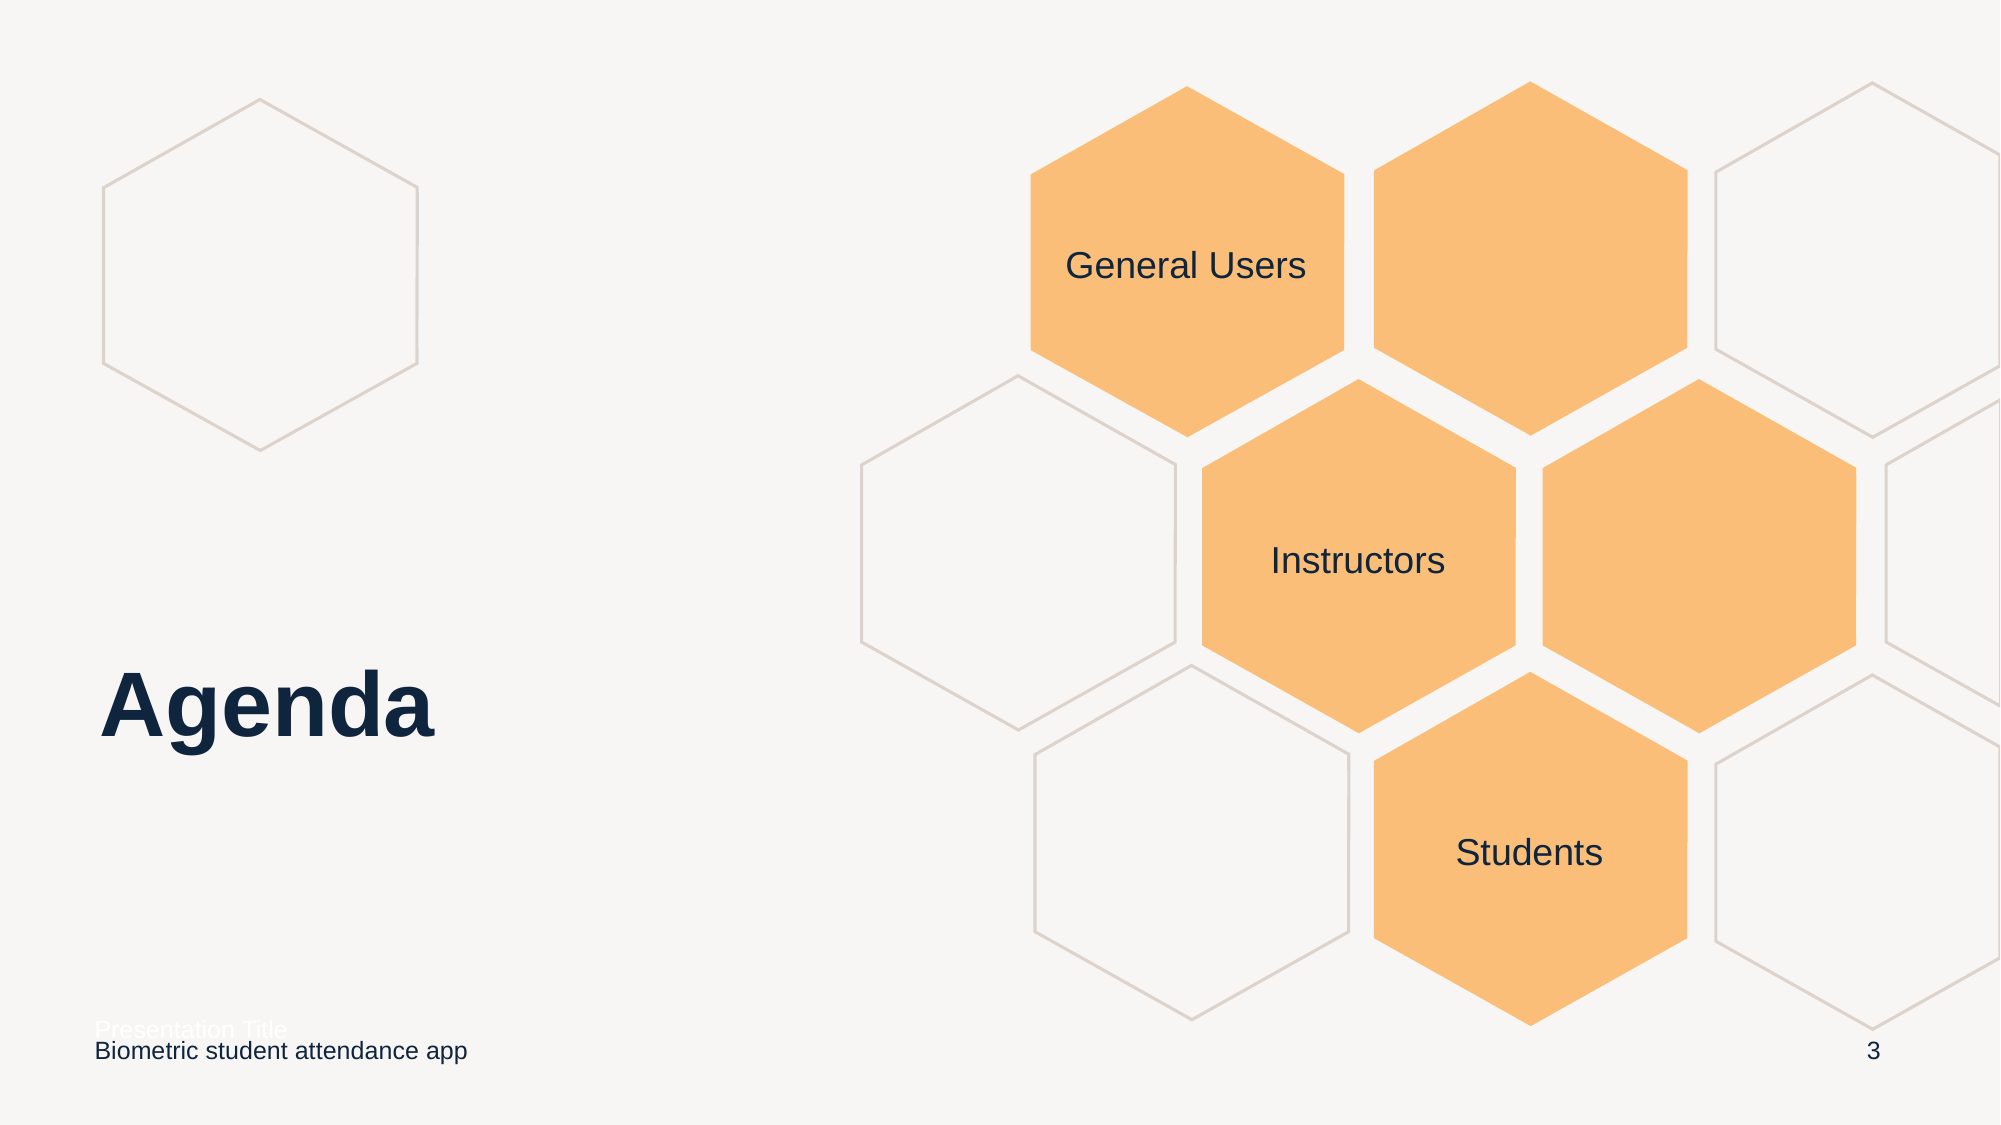

General Users
Instructors
# Agenda
Students
Presentation Title
Biometric student attendance app
3